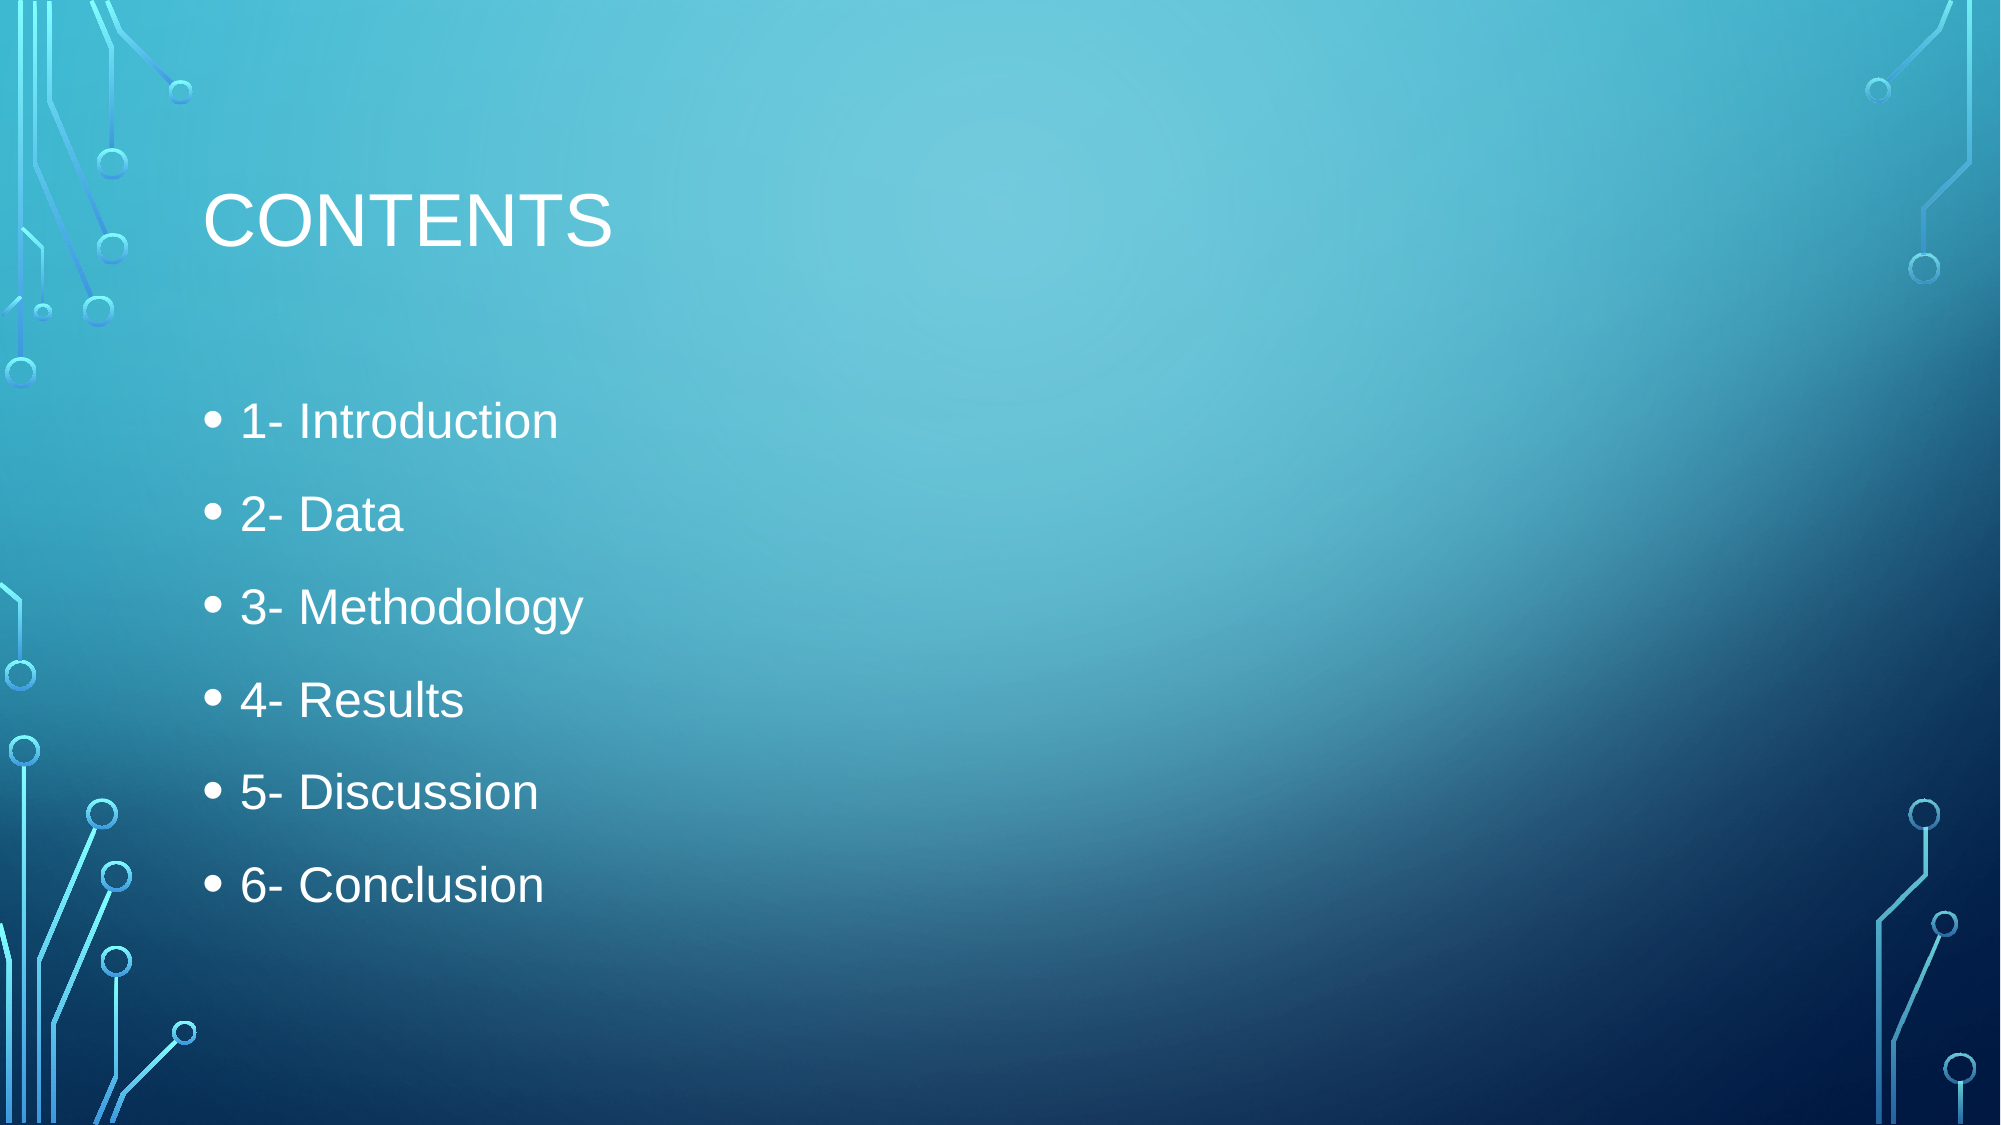

# Contents
1- Introduction
2- Data
3- Methodology
4- Results
5- Discussion
6- Conclusion